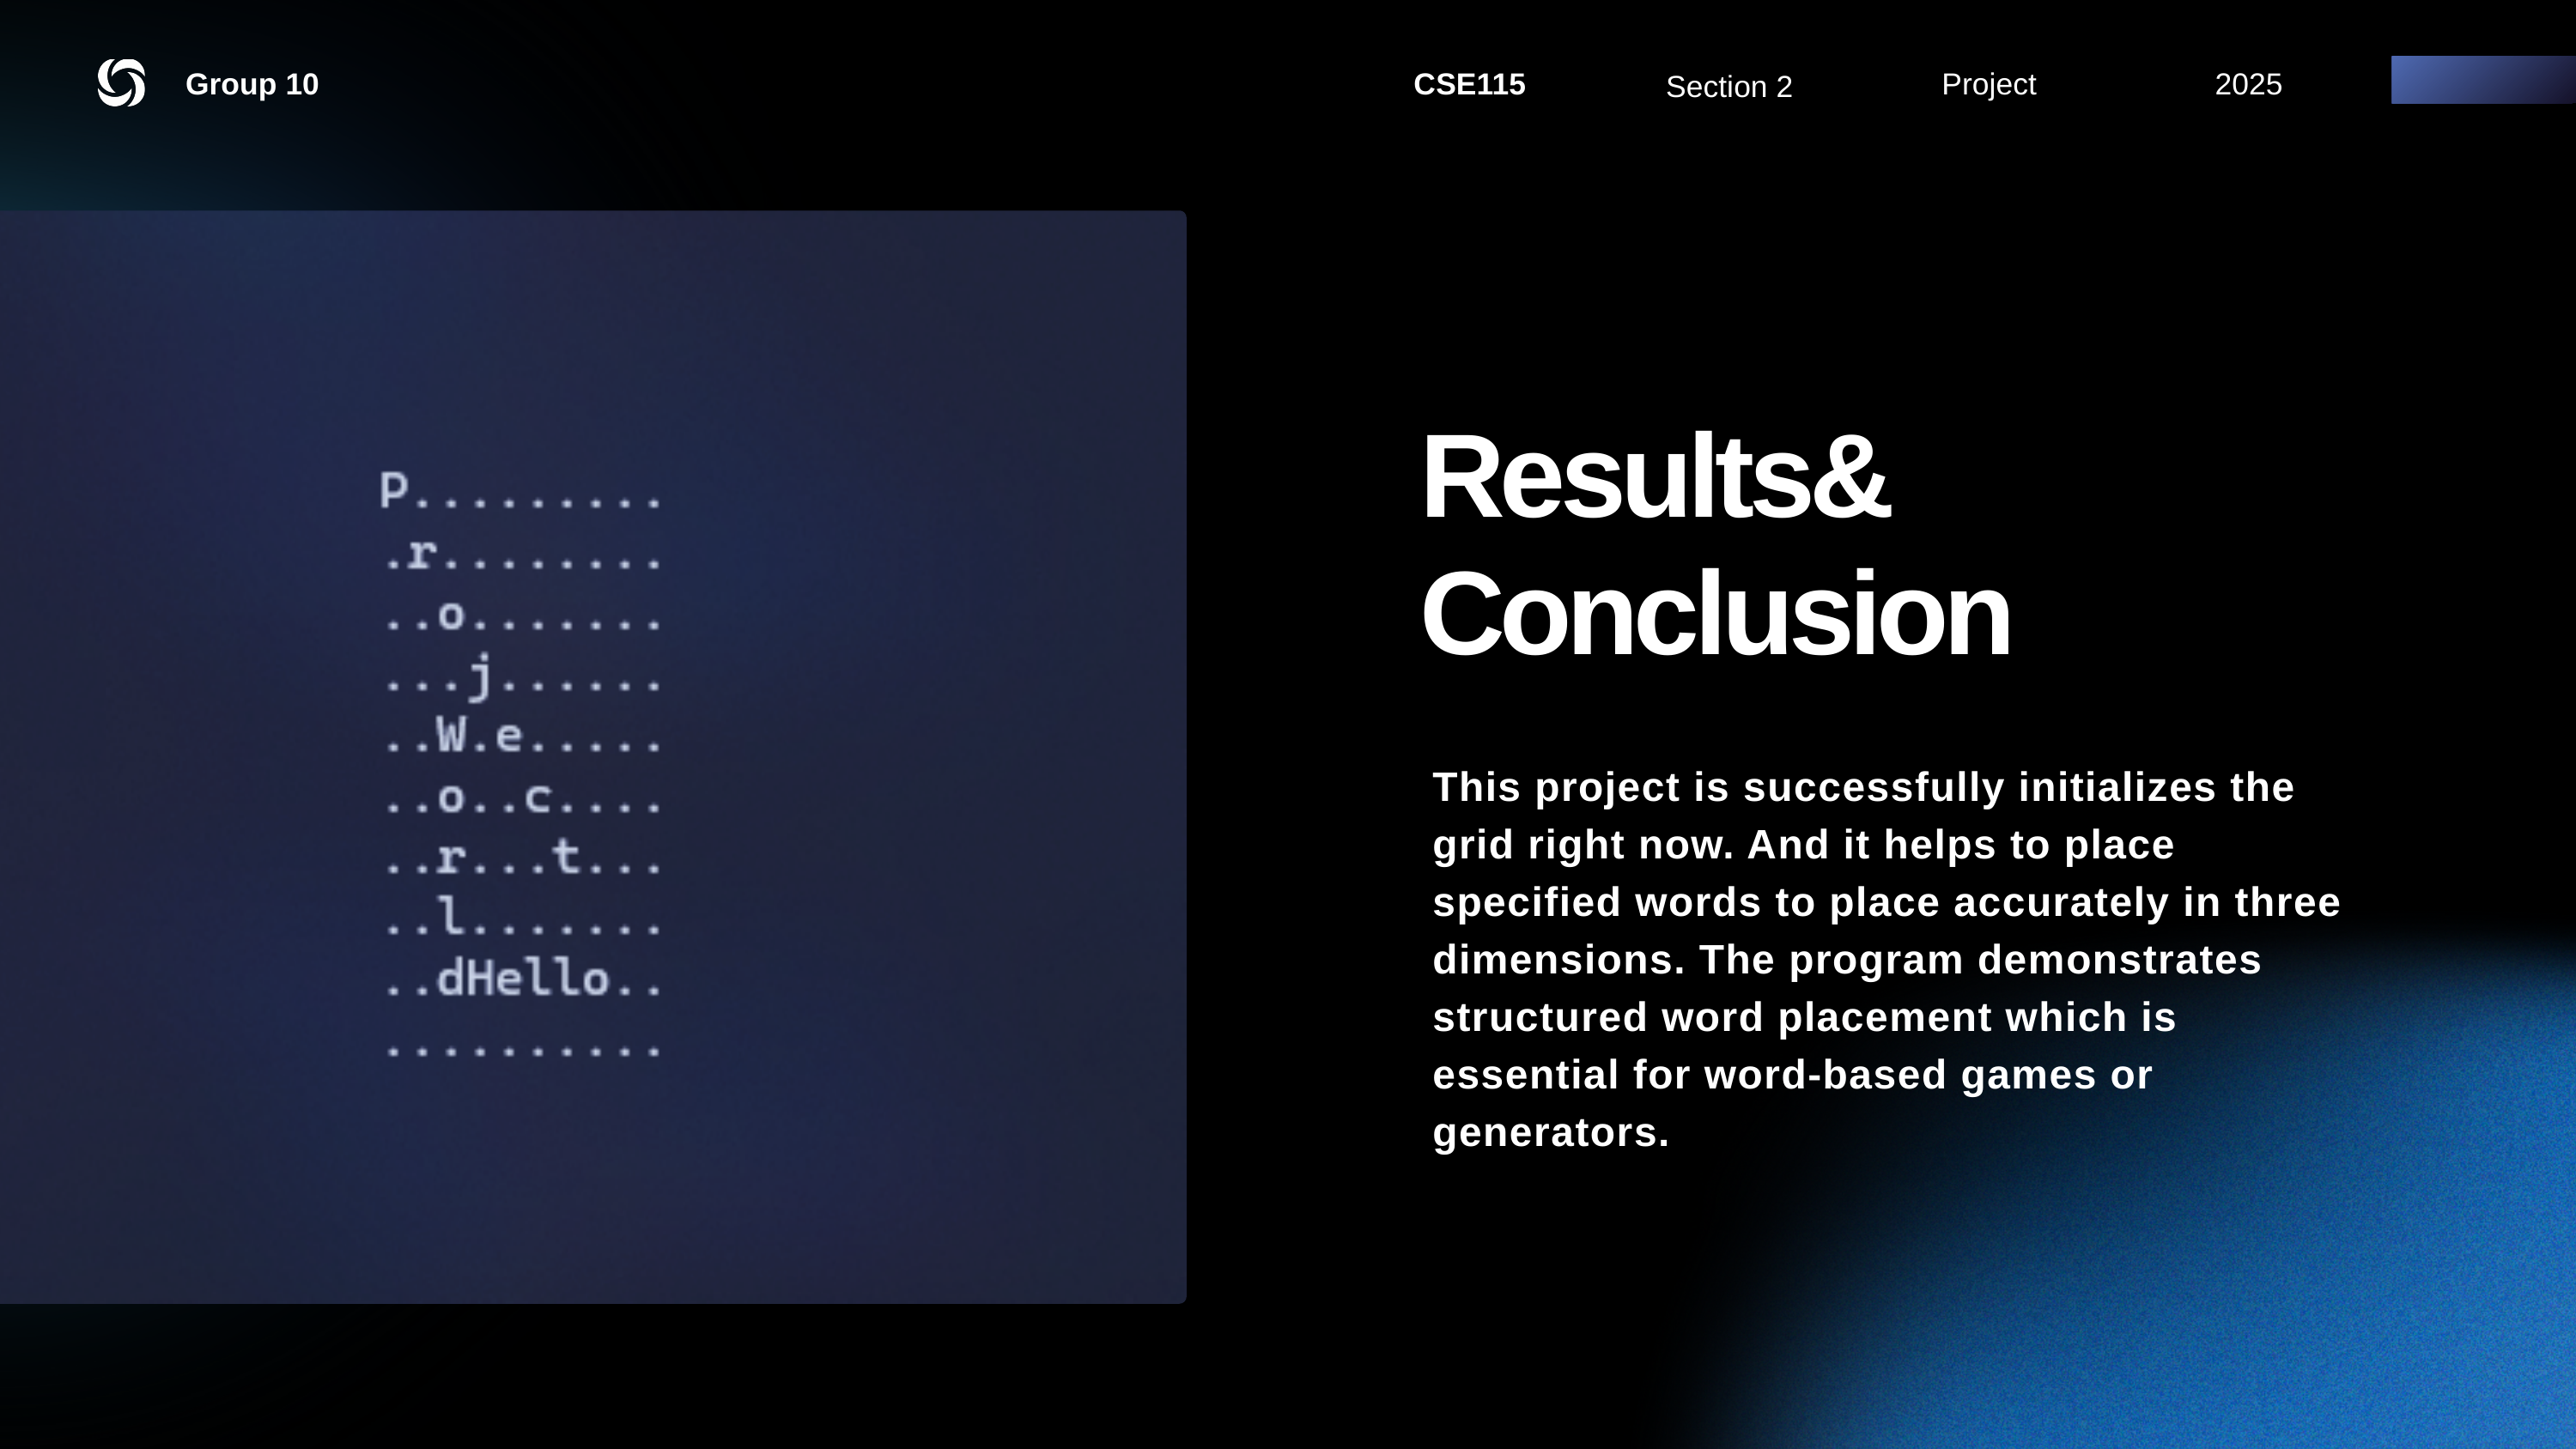

Group 10
CSE115
Project
2025

Section 2

Results& Conclusion
This project is successfully initializes the grid right now. And it helps to place specified words to place accurately in three dimensions. The program demonstrates structured word placement which is  essential for word-based games or generators.